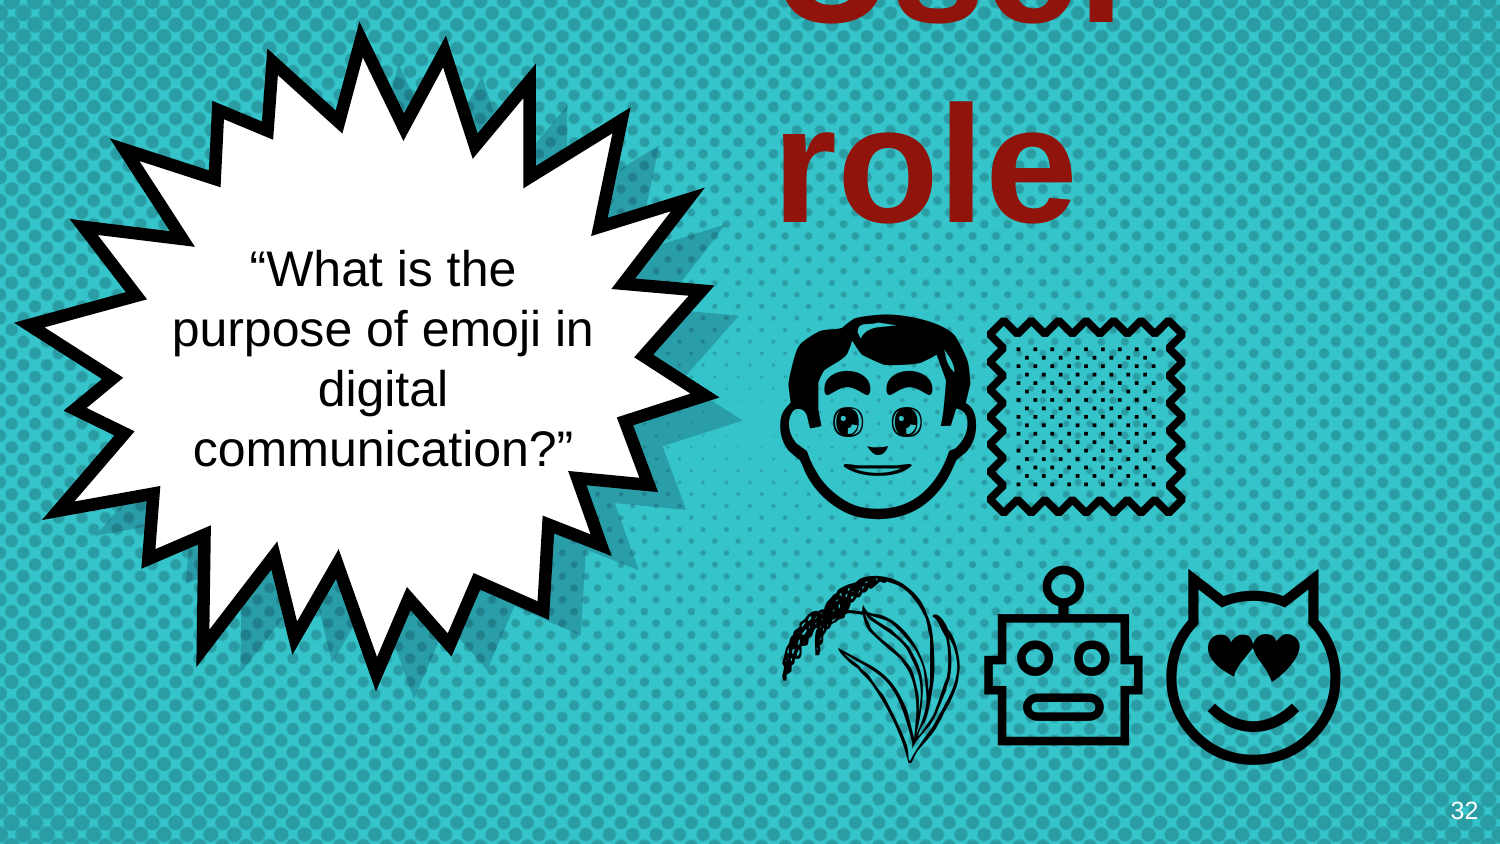

User role
“What is the purpose of emoji in digital communication?”
👨🏻‍🌾🤖😻
32